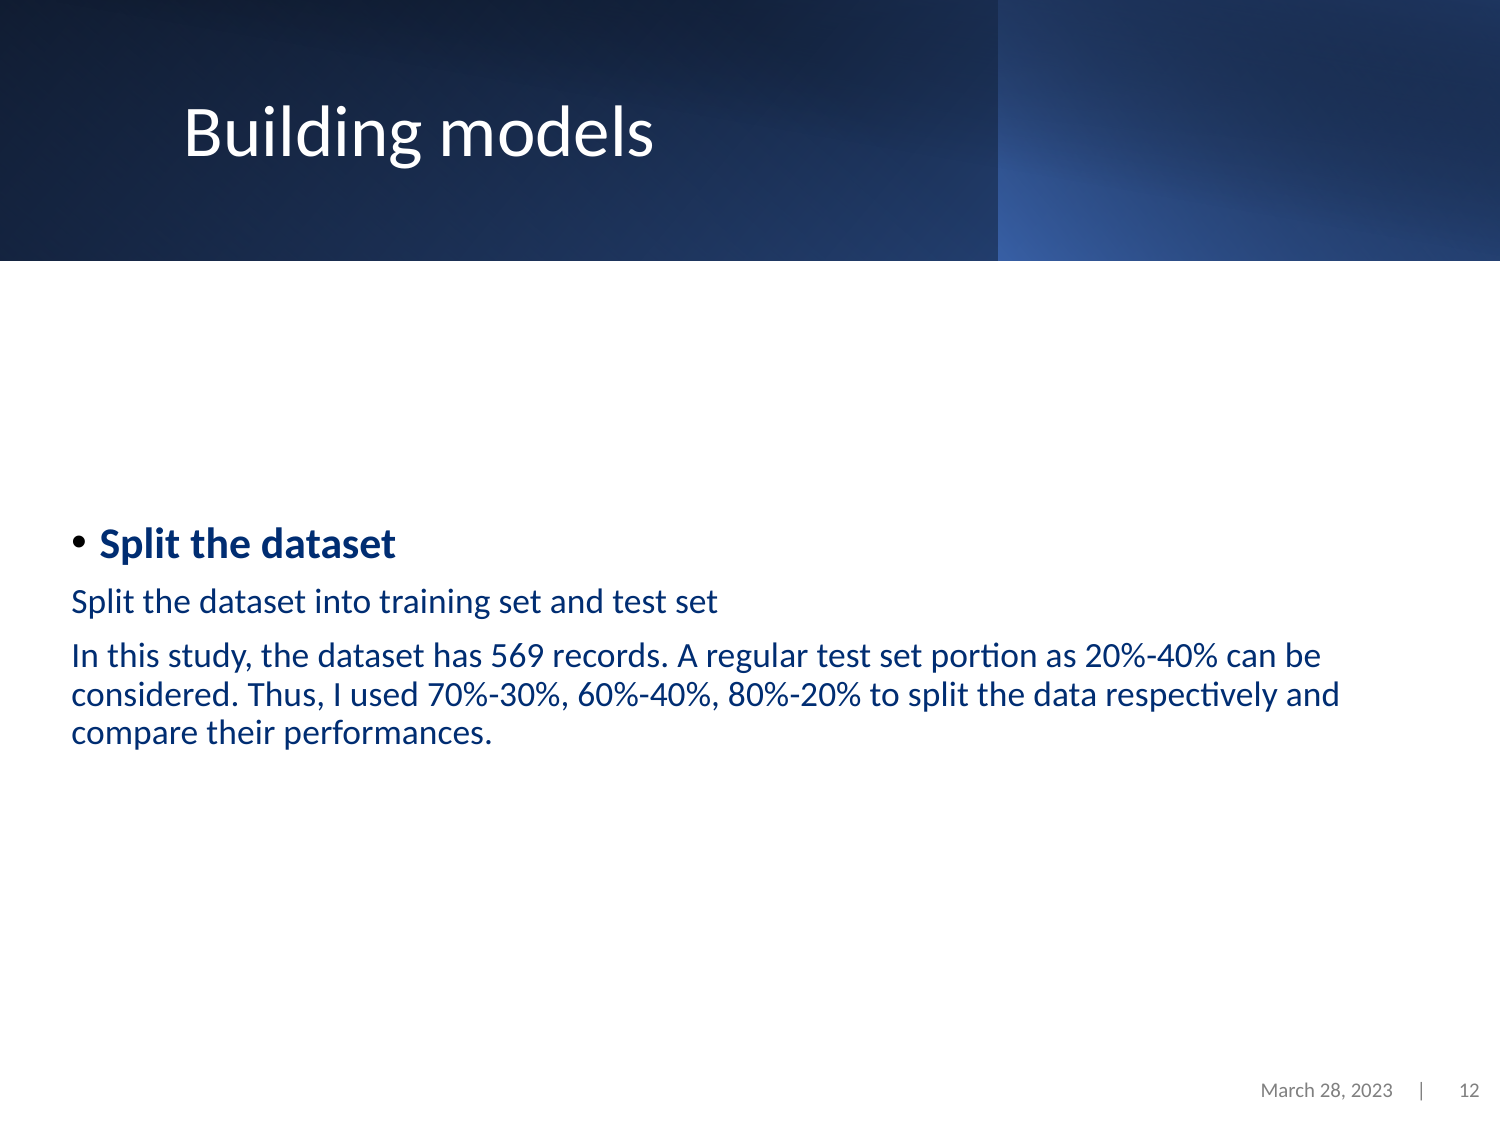

# Building models
Split the dataset
Split the dataset into training set and test set
In this study, the dataset has 569 records. A regular test set portion as 20%-40% can be considered. Thus, I used 70%-30%, 60%-40%, 80%-20% to split the data respectively and compare their performances.
March 28, 2023     |
12